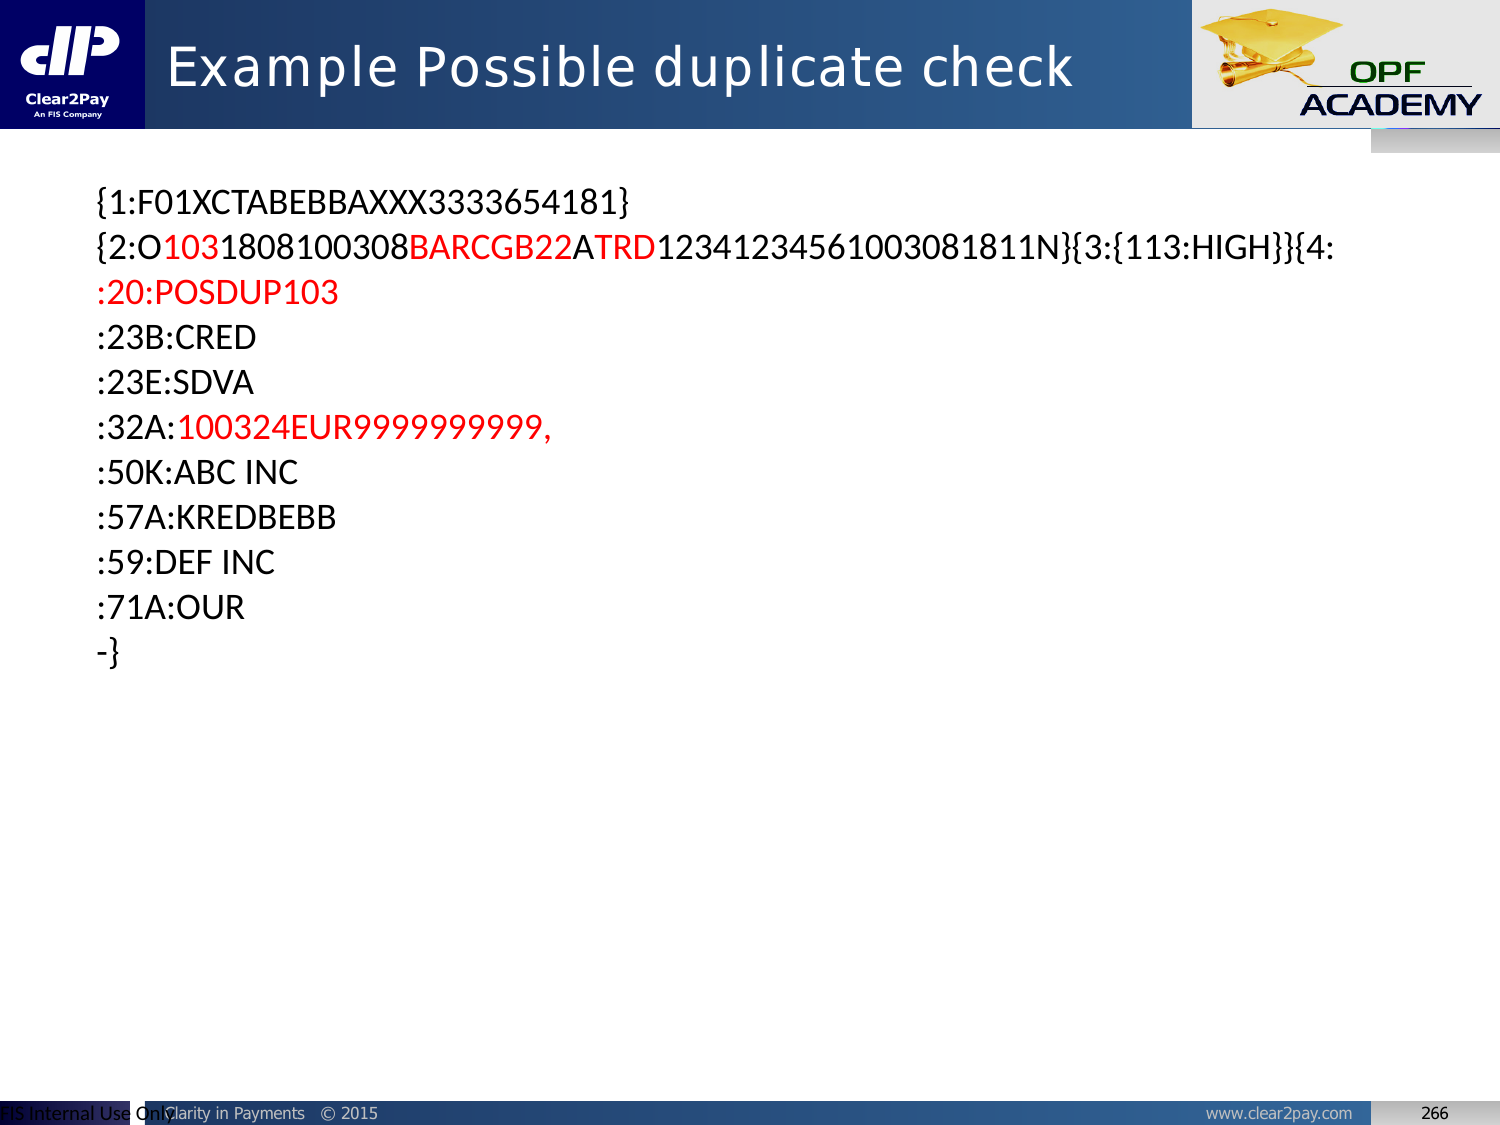

# Example Possible duplicate check
{1:F01XCTABEBBAXXX3333654181}{2:O1031808100308BARCGB22ATRD12341234561003081811N}{3:{113:HIGH}}{4:
:20:POSDUP103
:23B:CRED
:23E:SDVA
:32A:100324EUR9999999999,
:50K:ABC INC
:57A:KREDBEBB
:59:DEF INC
:71A:OUR
-}